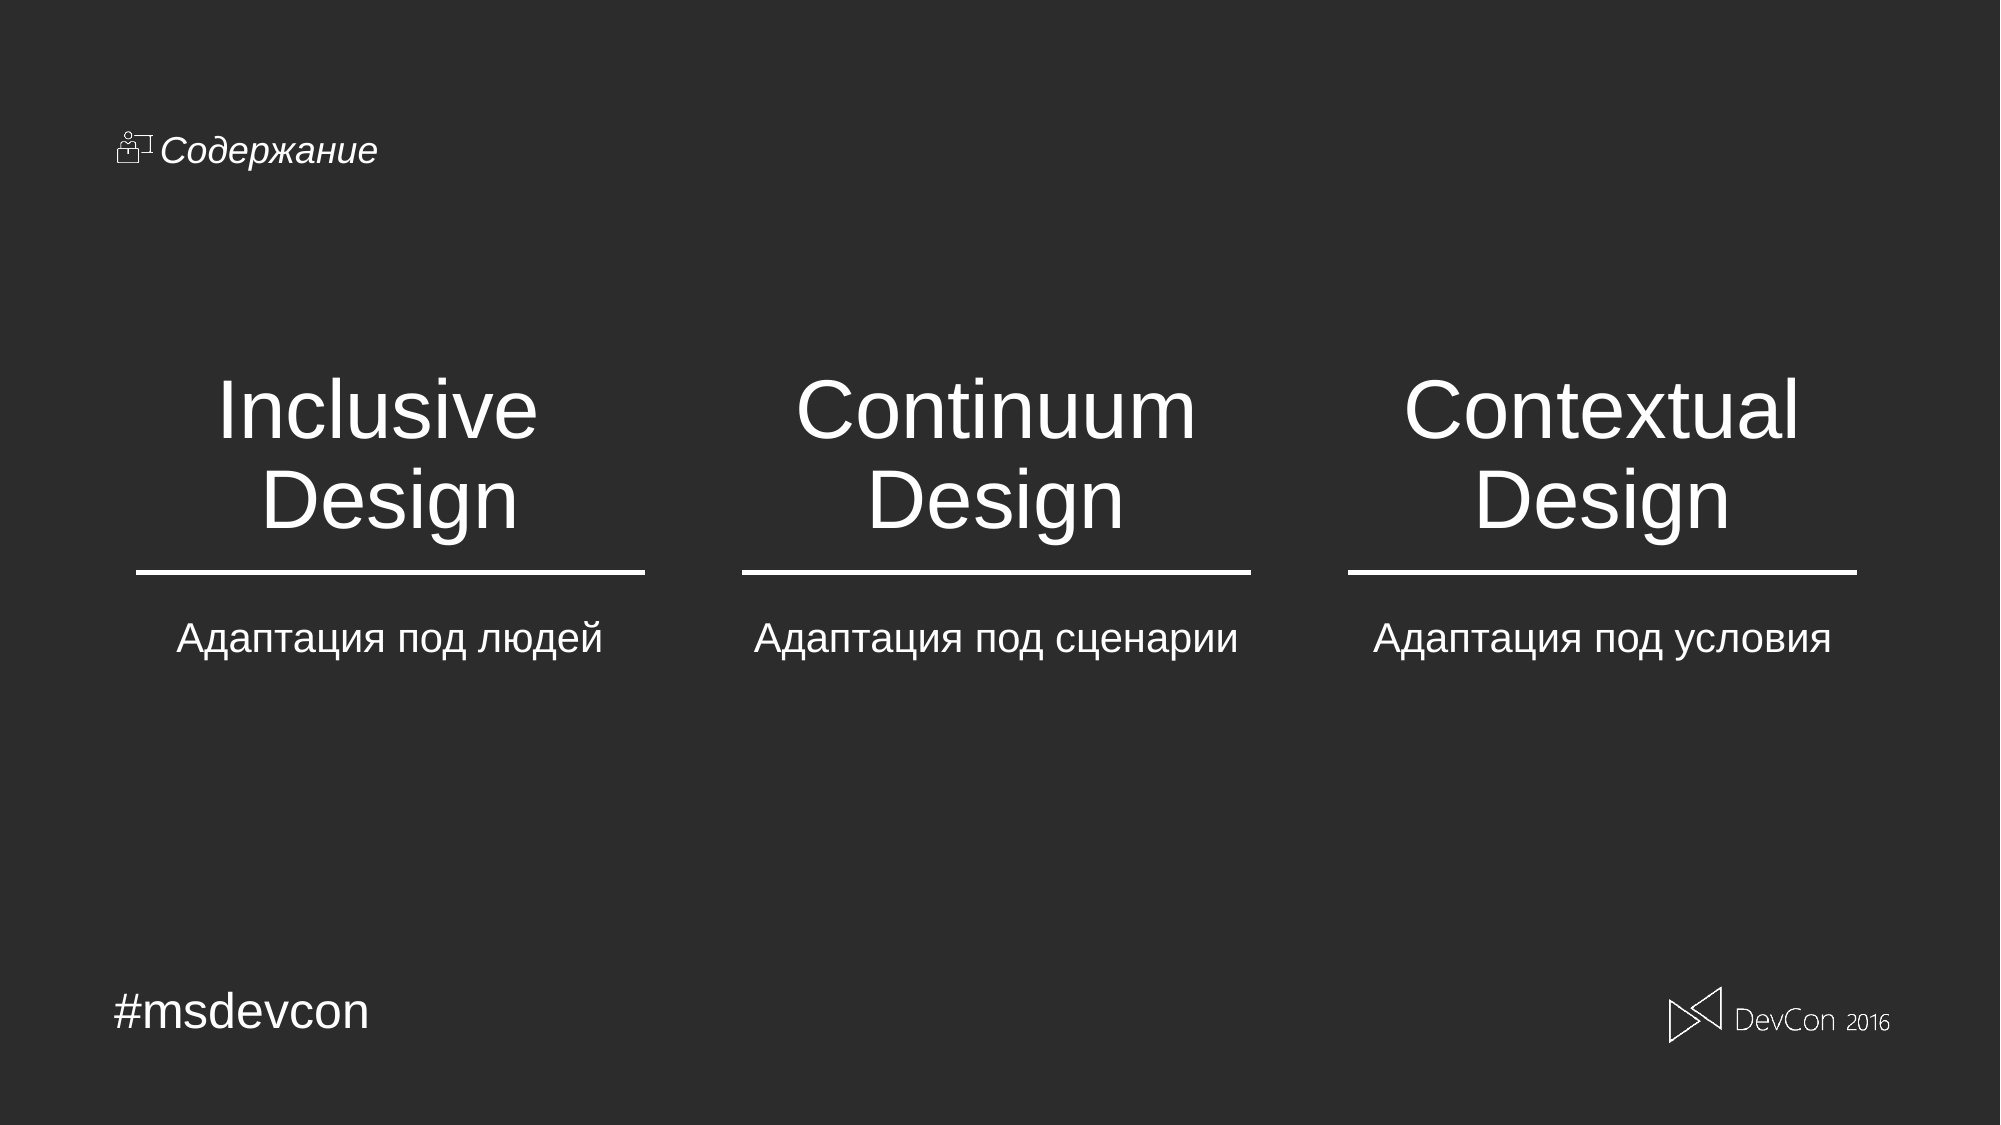

Contextual Design
# Inclusive Design
Continuum Design
Адаптация под людей
Адаптация под условия
Адаптация под сценарии